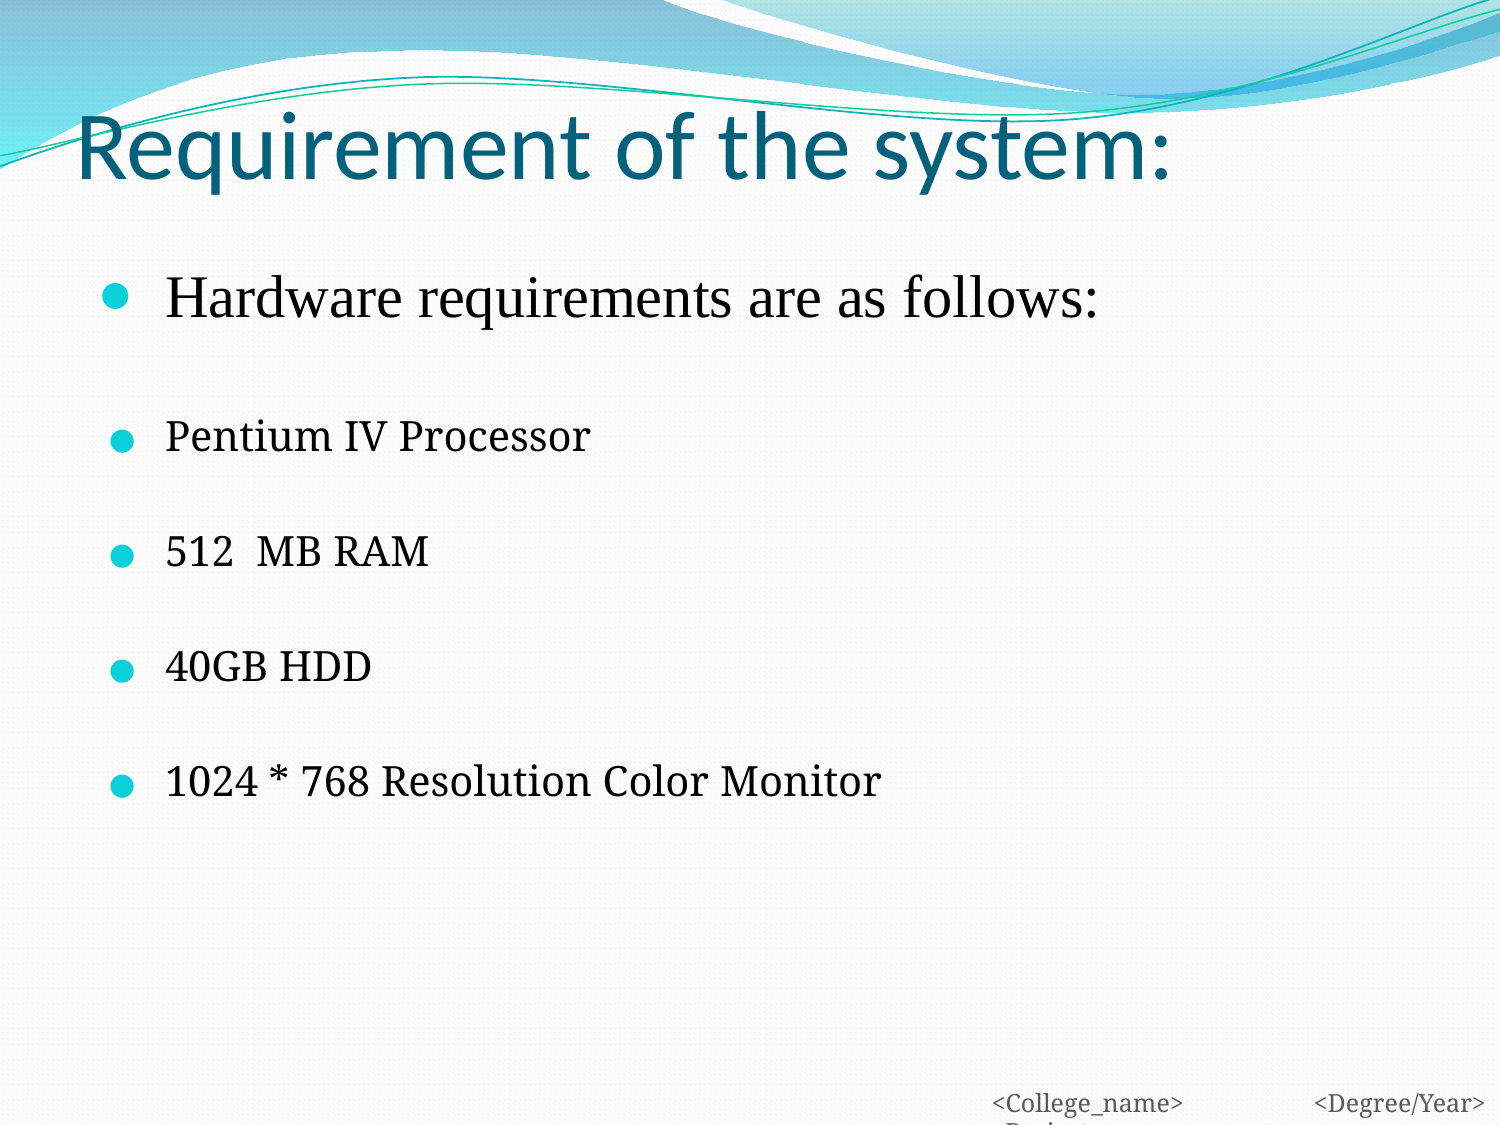

Requirement of the system:

Hardware requirements are as follows:

Pentium IV Processor

512  MB RAM

40GB HDD

1024 * 768 Resolution Color Monitor

<College_name>  <Degree/Year> <Project>